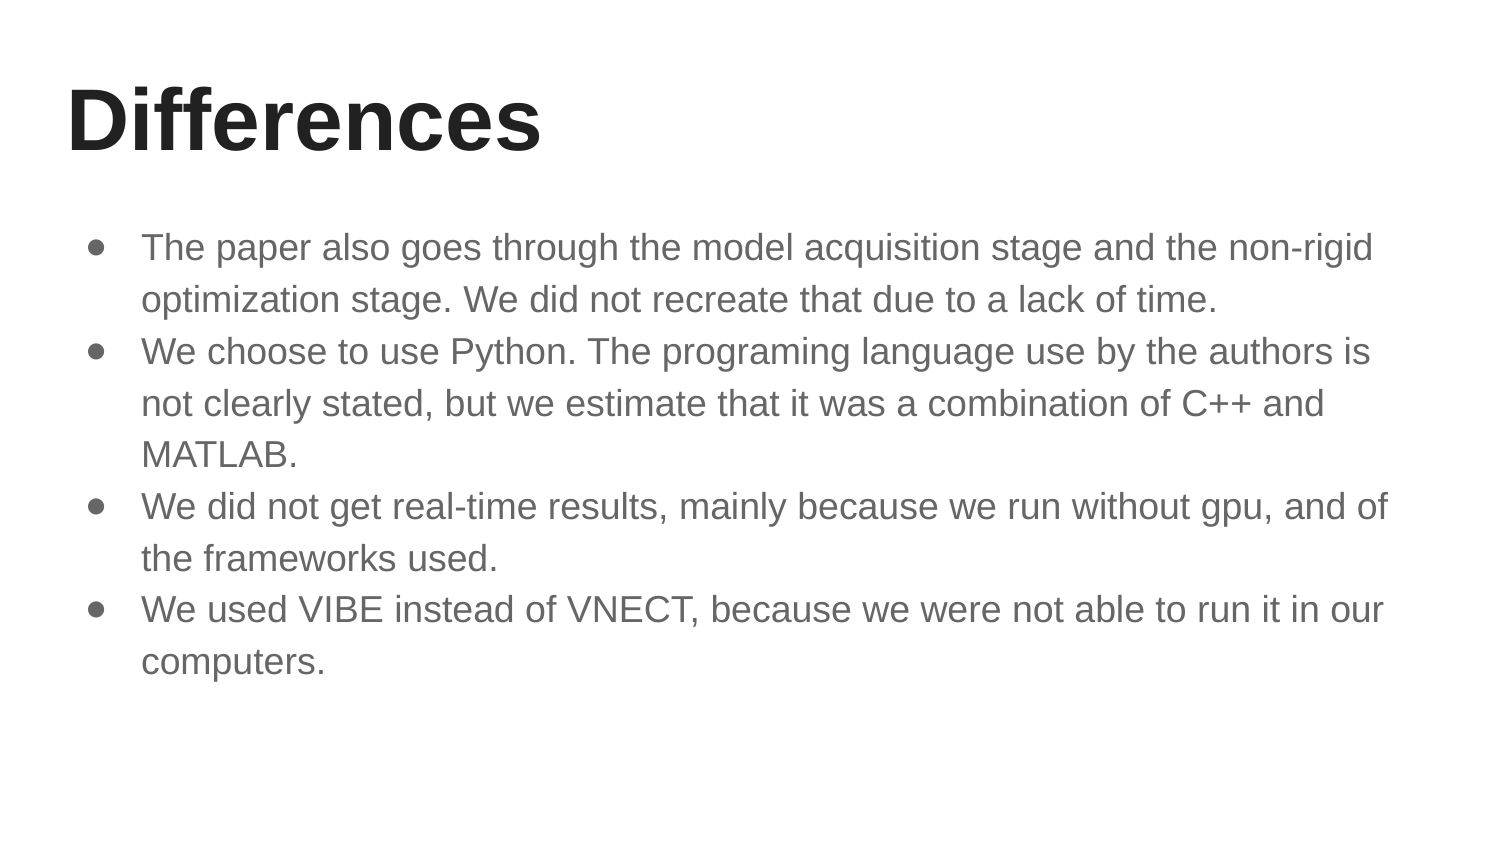

# Differences
The paper also goes through the model acquisition stage and the non-rigid optimization stage. We did not recreate that due to a lack of time.
We choose to use Python. The programing language use by the authors is not clearly stated, but we estimate that it was a combination of C++ and MATLAB.
We did not get real-time results, mainly because we run without gpu, and of the frameworks used.
We used VIBE instead of VNECT, because we were not able to run it in our computers.